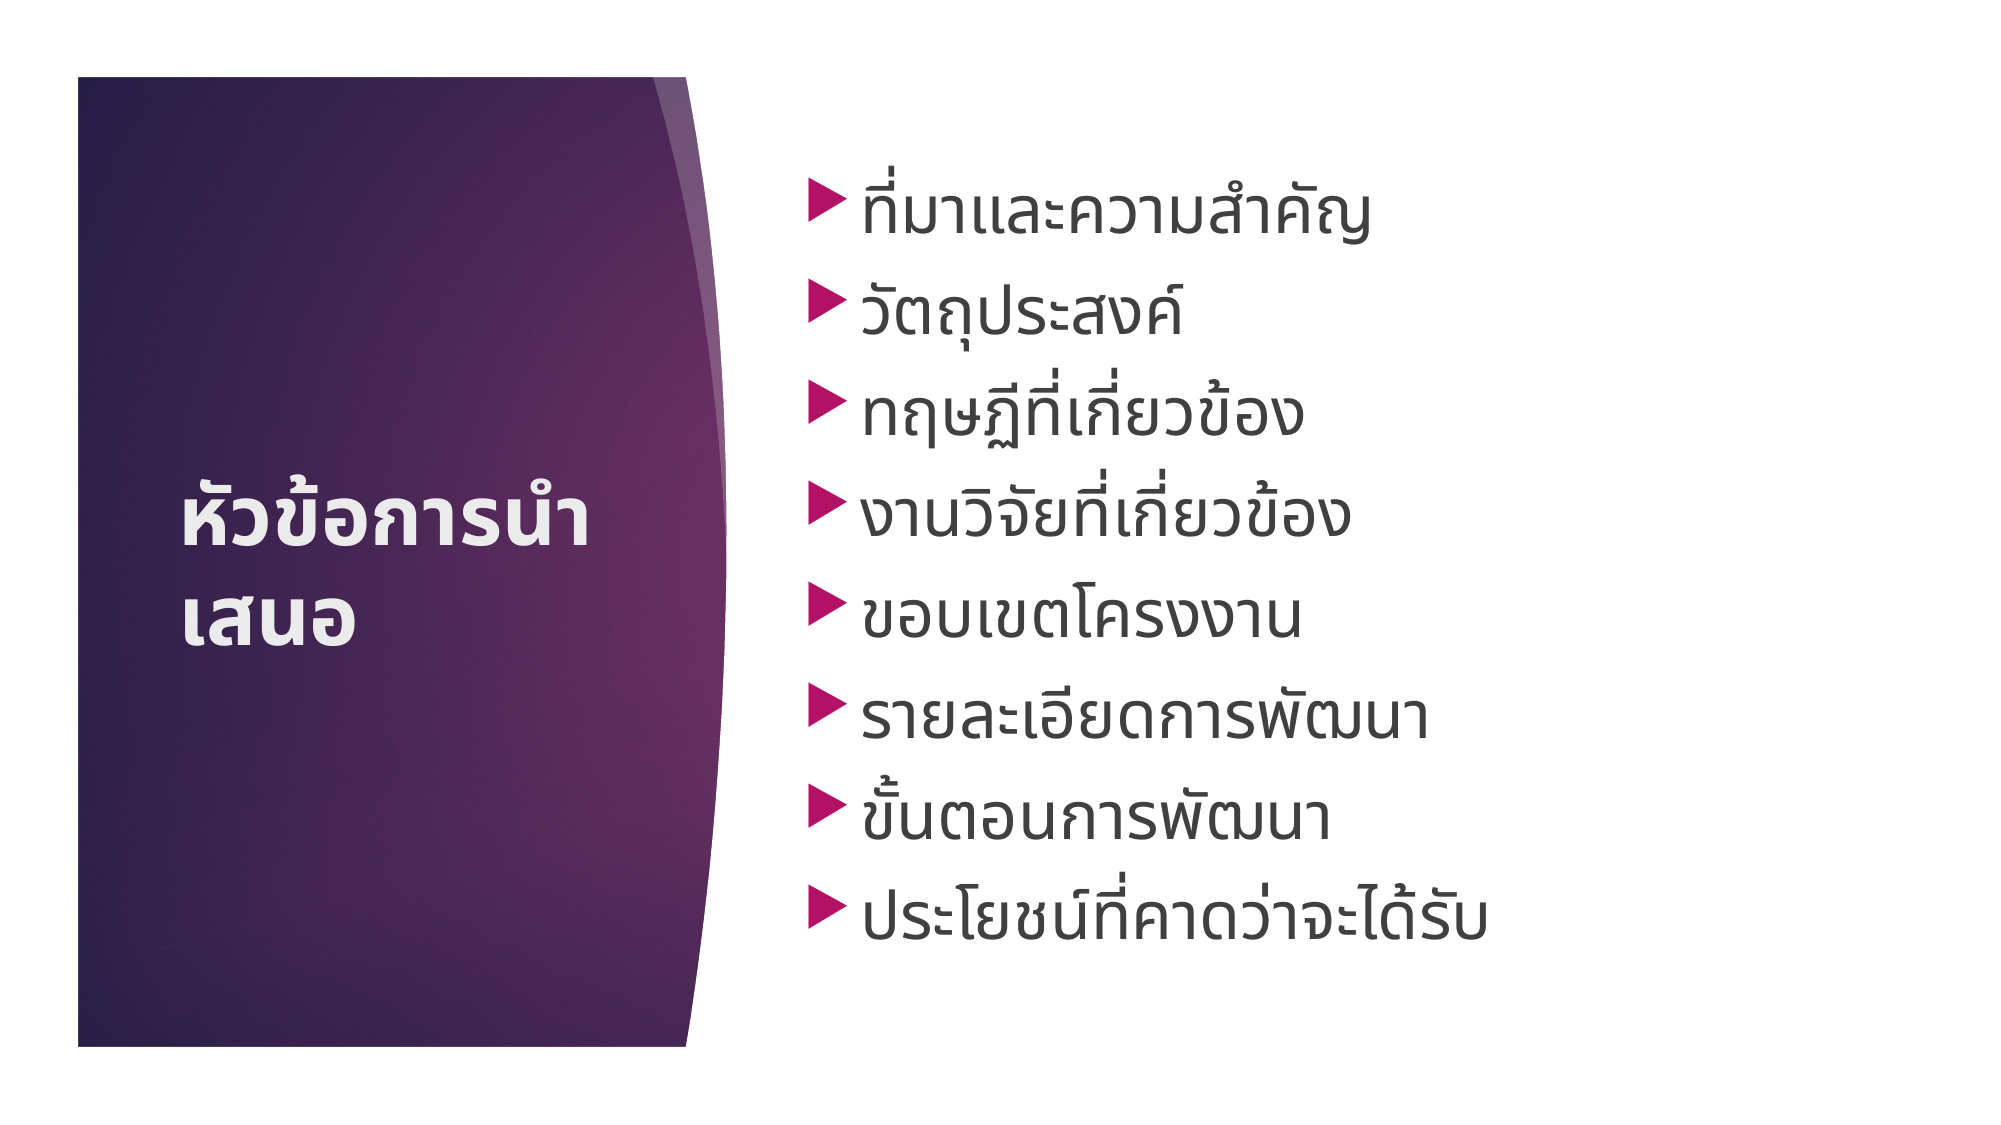

ที่มาและความสำคัญ
วัตถุประสงค์
ทฤษฏีที่เกี่ยวข้อง
งานวิจัยที่เกี่ยวข้อง
ขอบเขตโครงงาน
รายละเอียดการพัฒนา
ขั้นตอนการพัฒนา
ประโยชน์ที่คาดว่าจะได้รับ
# หัวข้อการนำเสนอ